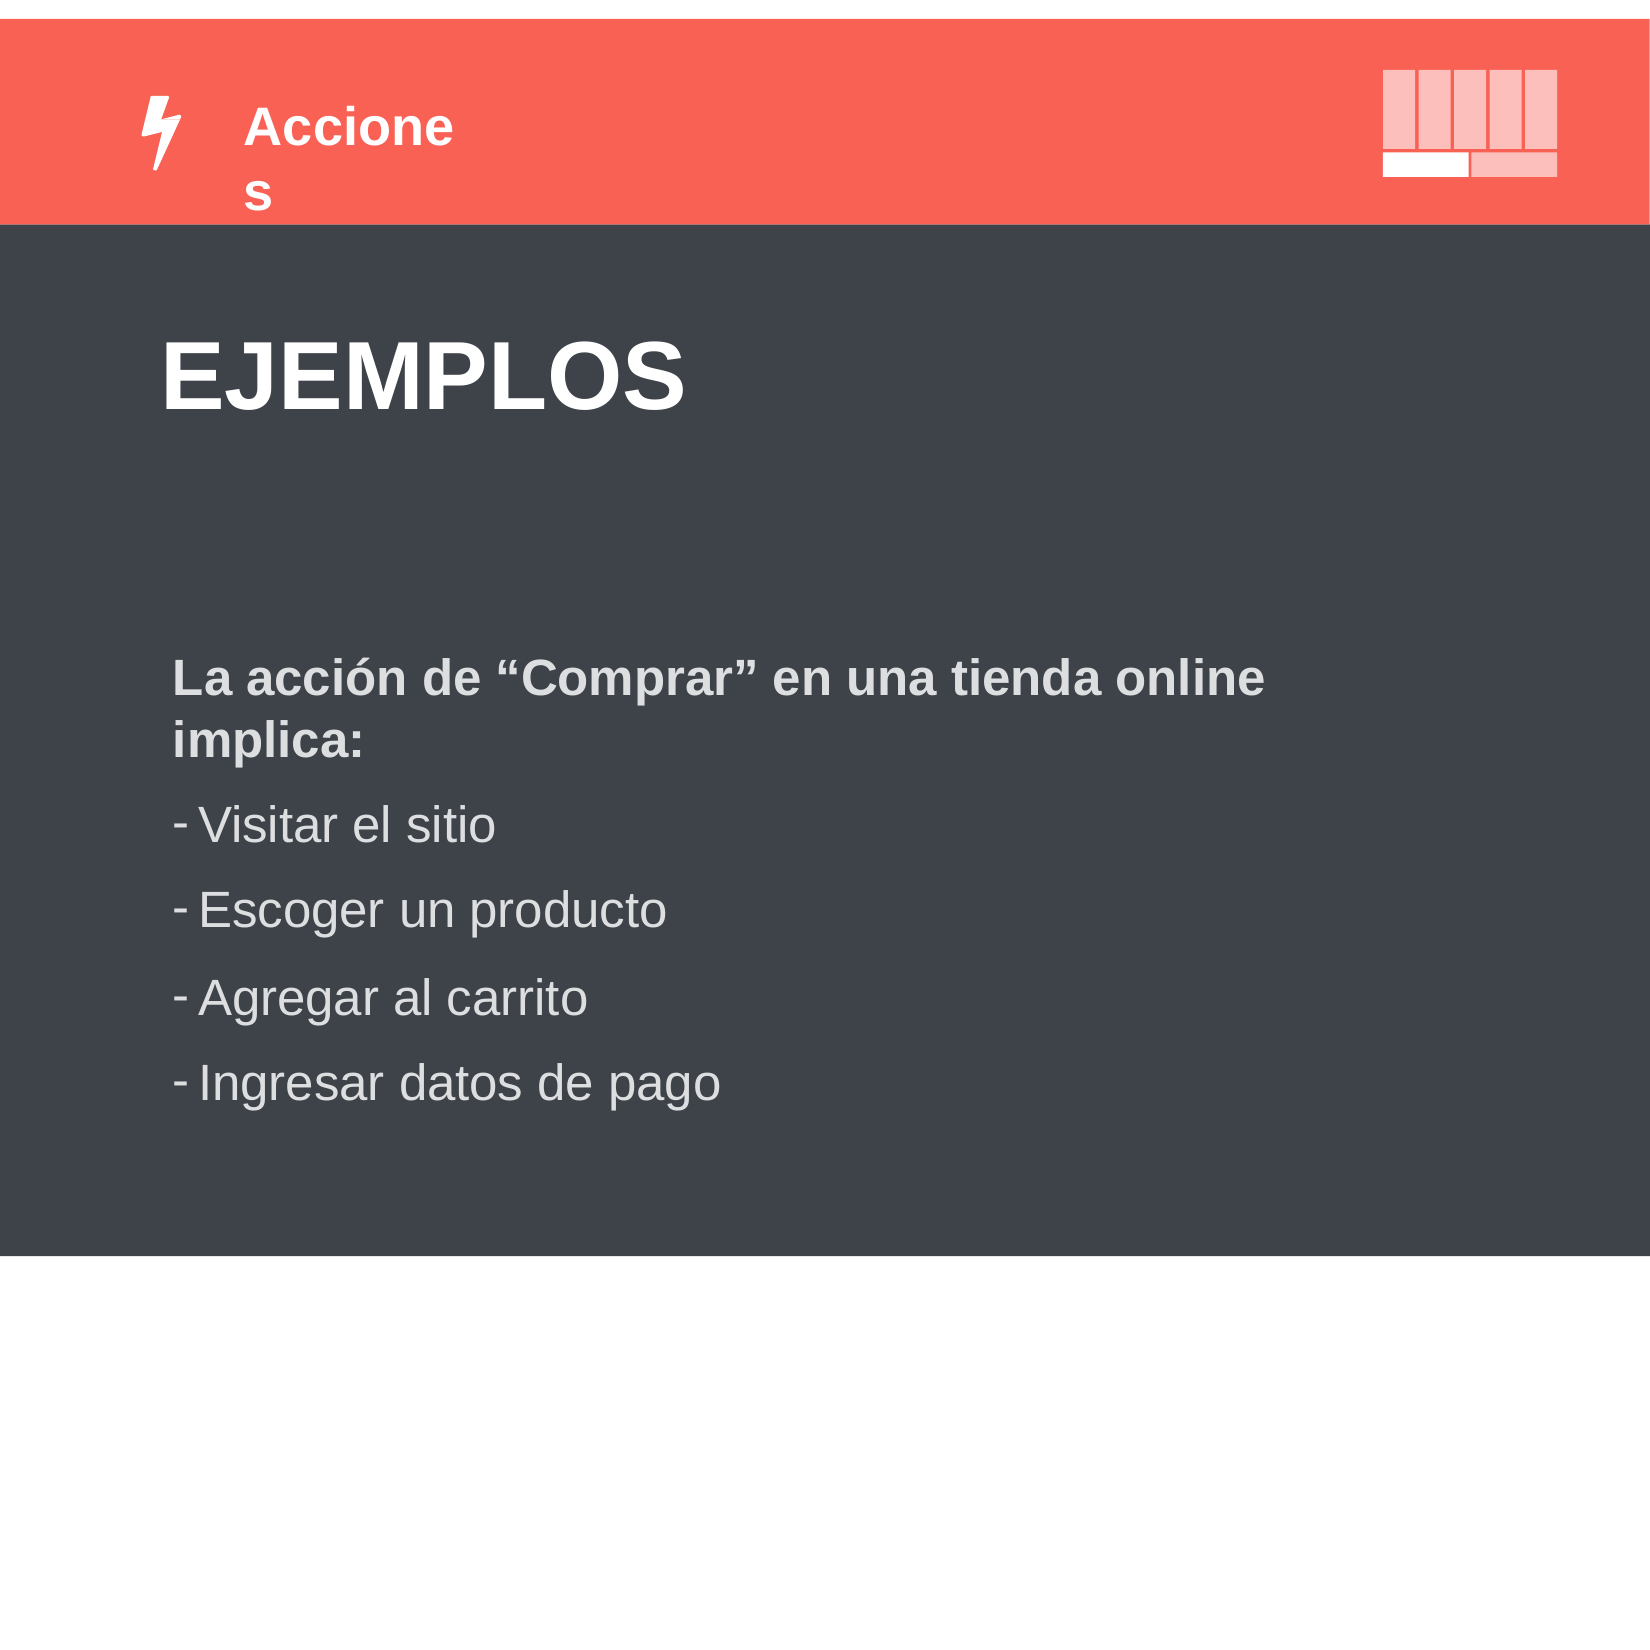

# Acciones

EJEMPLOS
La acción de “Comprar” en una tienda online implica:
Visitar el sitio
Escoger un producto
Agregar al carrito
Ingresar datos de pago